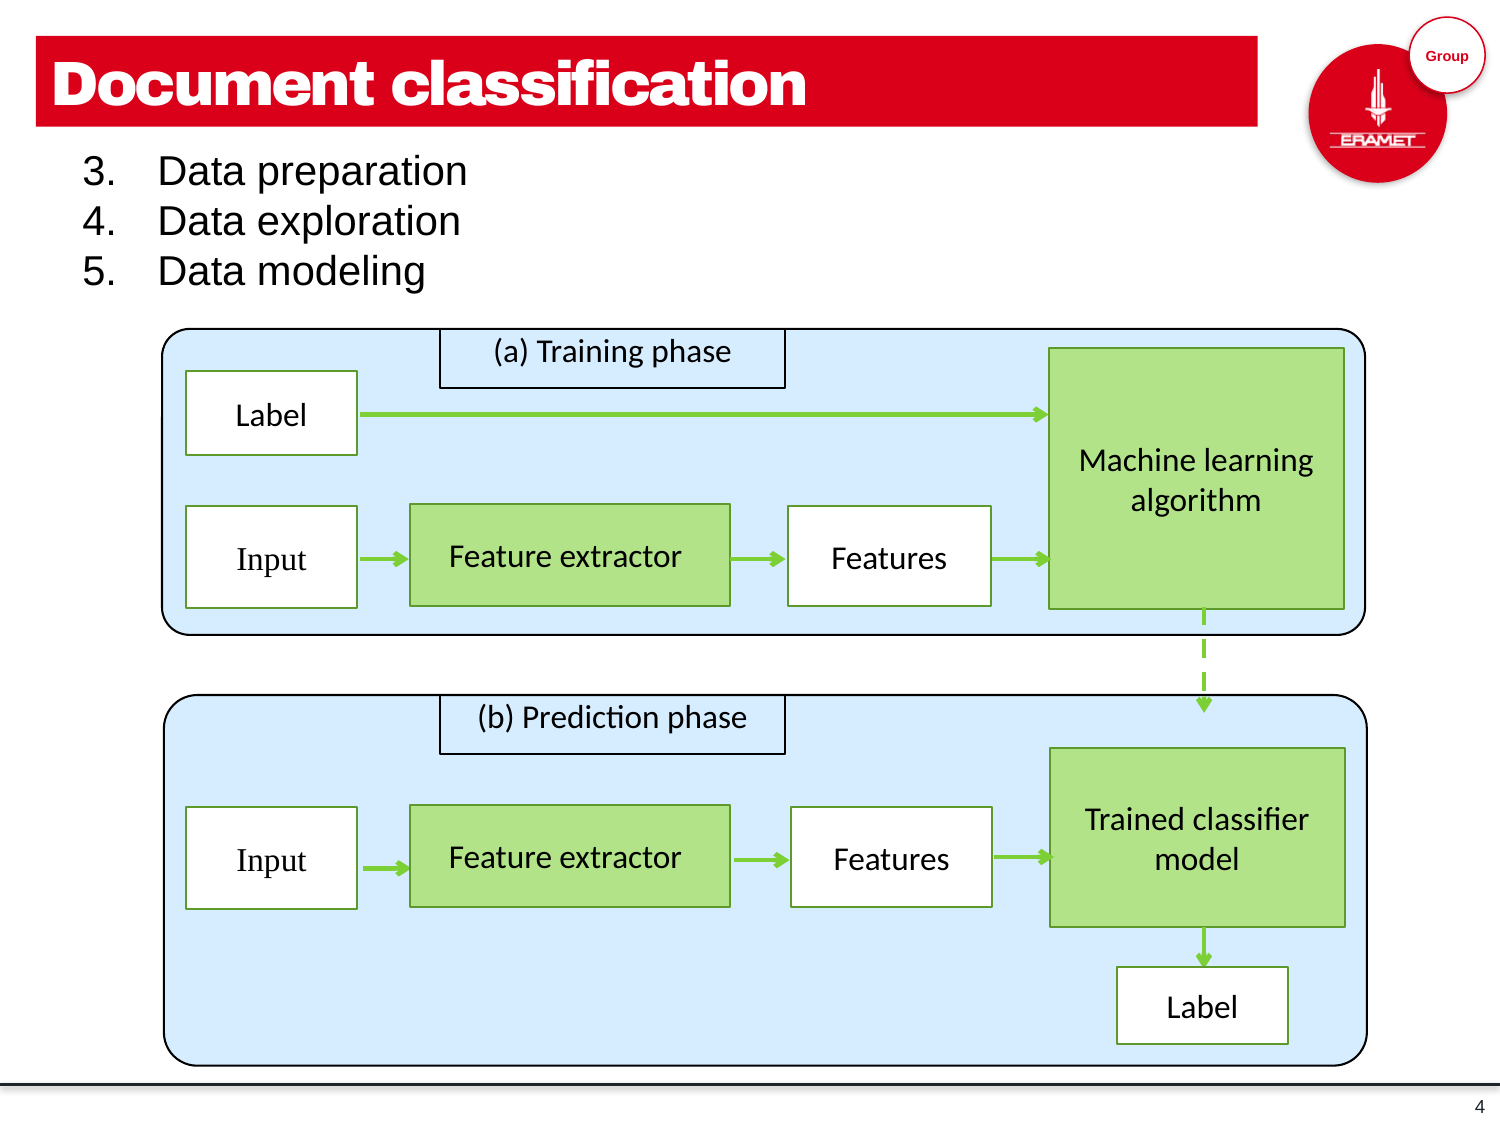

Document classification
Data preparation
Data exploration
Data modeling

(a) Training phase
Machine learning algorithm
Label
Feature extractor
Input
Features

Trained classifier model
(b) Prediction phase
Feature extractor
Input
Features
Label
4